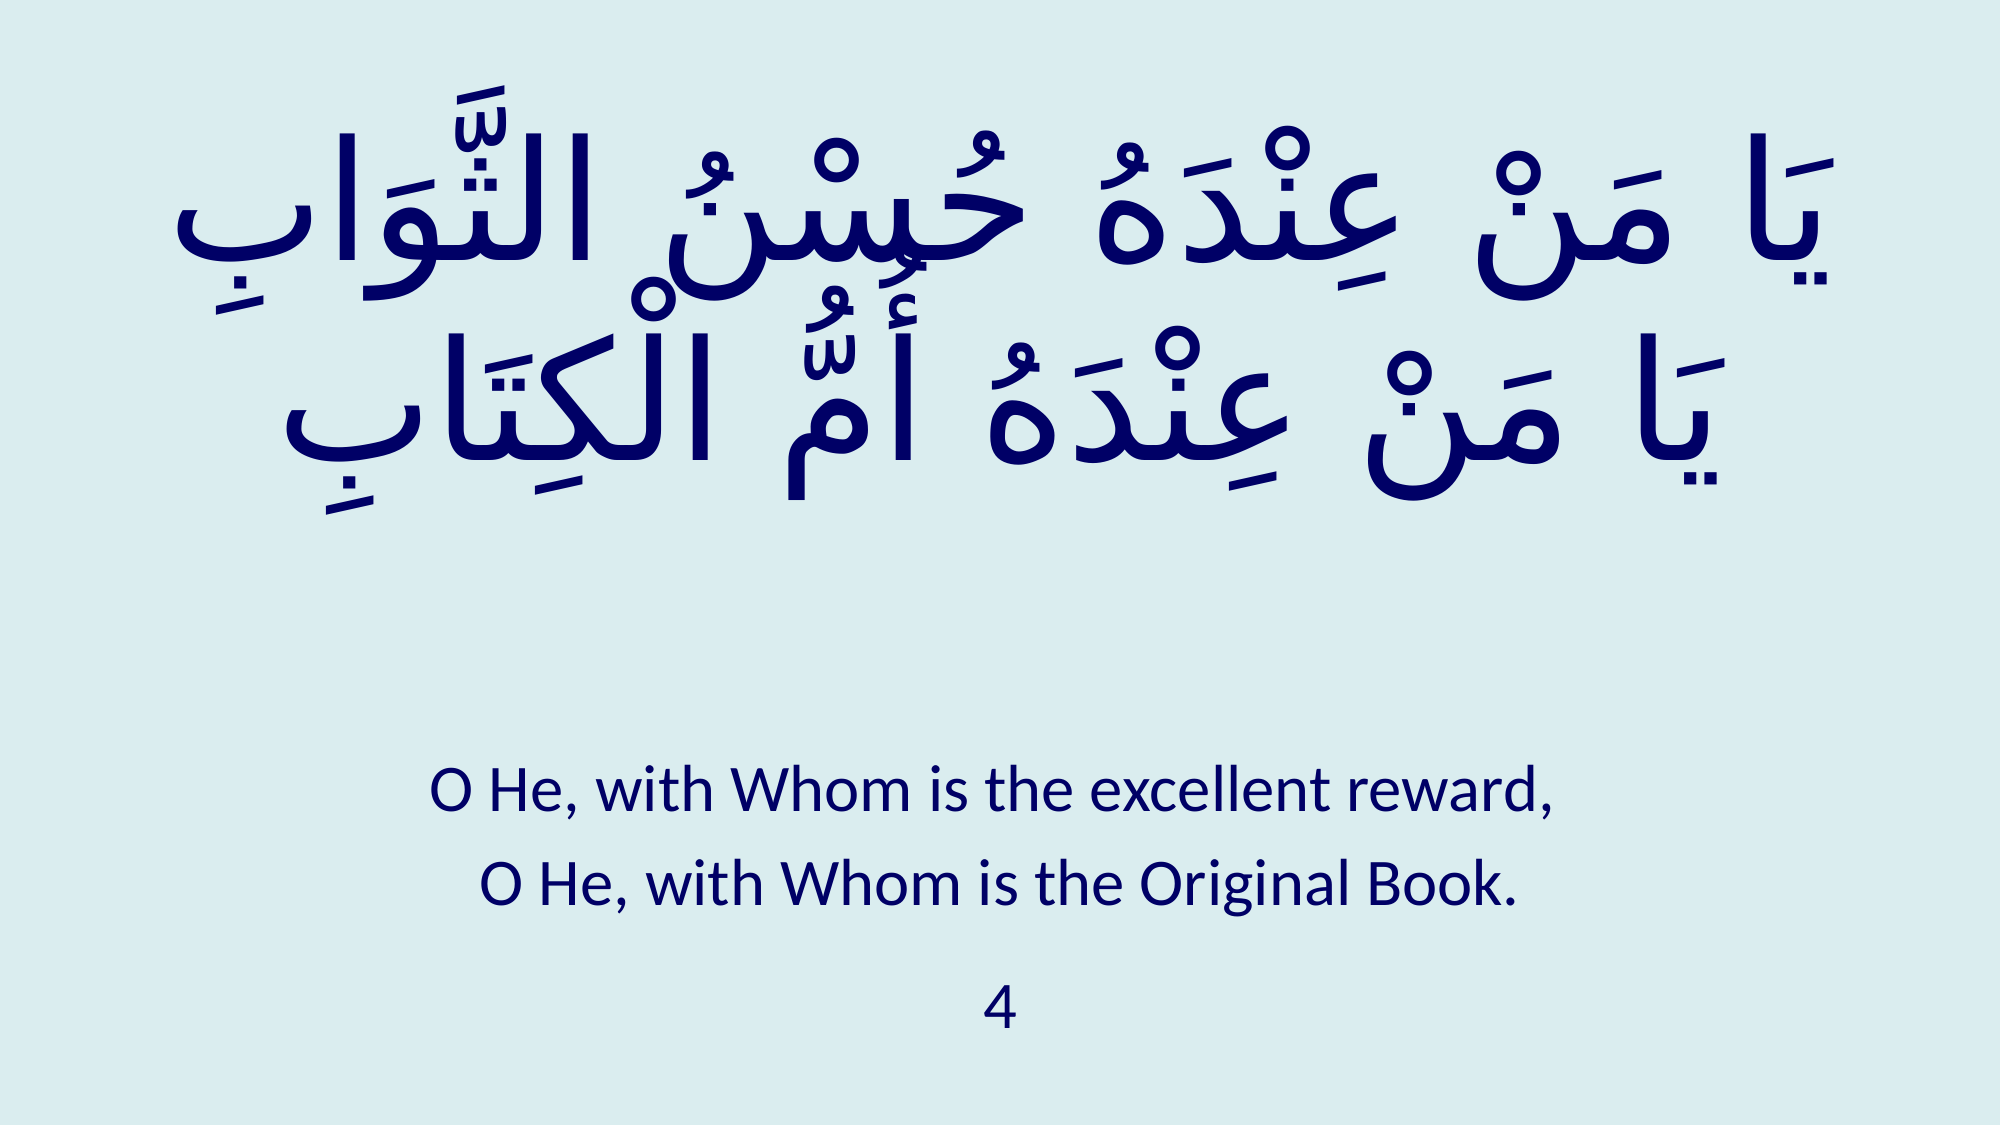

# يَا مَنْ عِنْدَهُ حُسْنُ الثَّوَابِ يَا مَنْ عِنْدَهُ أُمُّ الْكِتَابِ
O He, with Whom is the excellent reward,
O He, with Whom is the Original Book.
4